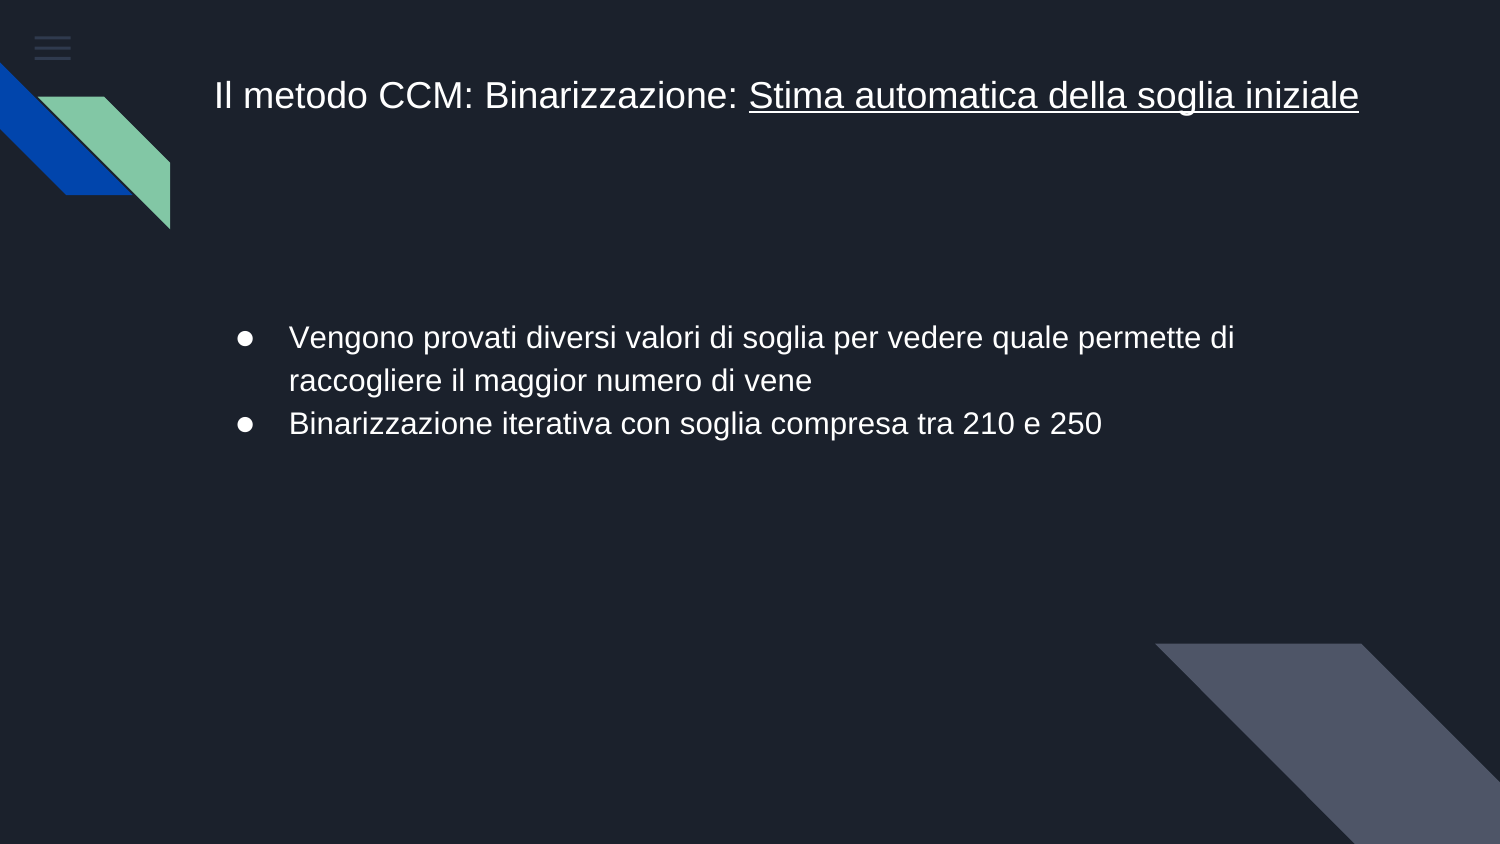

# Il metodo CCM: Binarizzazione: Stima automatica della soglia iniziale
Vengono provati diversi valori di soglia per vedere quale permette di raccogliere il maggior numero di vene
Binarizzazione iterativa con soglia compresa tra 210 e 250